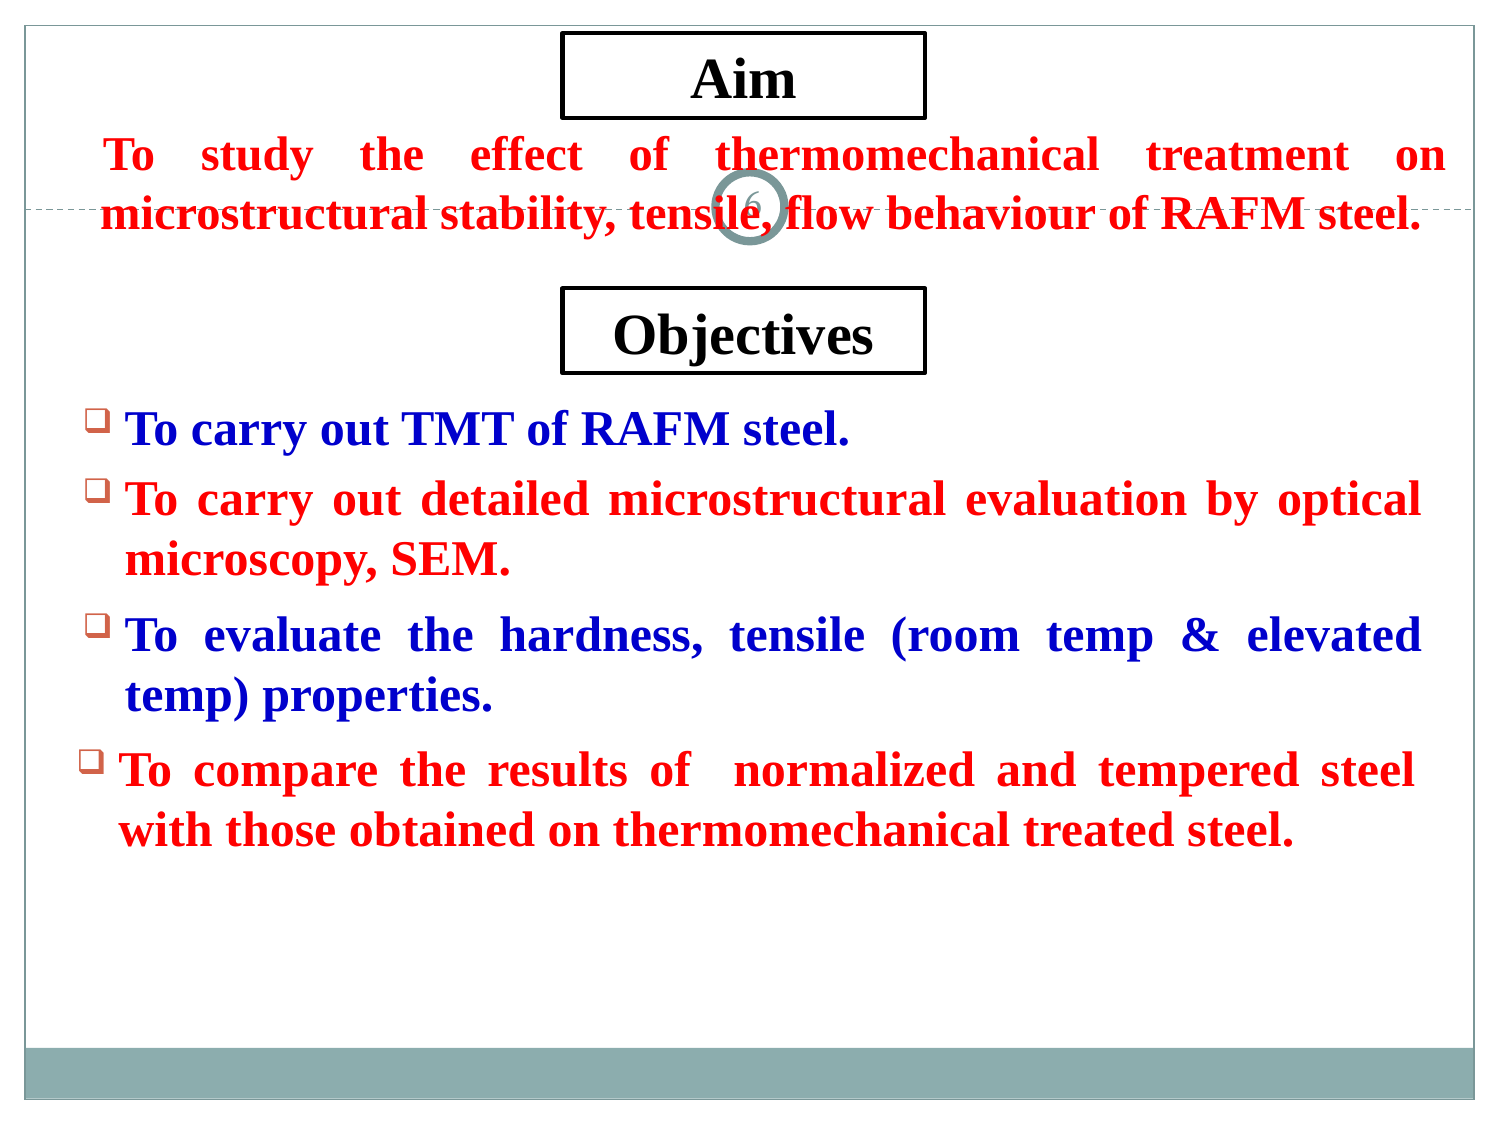

Aim
To study the effect of thermomechanical treatment on microstructural stability, tensile, flow behaviour of RAFM steel.
6
Objectives
To carry out TMT of RAFM steel.
To carry out detailed microstructural evaluation by optical microscopy, SEM.
To evaluate the hardness, tensile (room temp & elevated temp) properties.
To compare the results of  normalized and tempered steel with those obtained on thermomechanical treated steel.